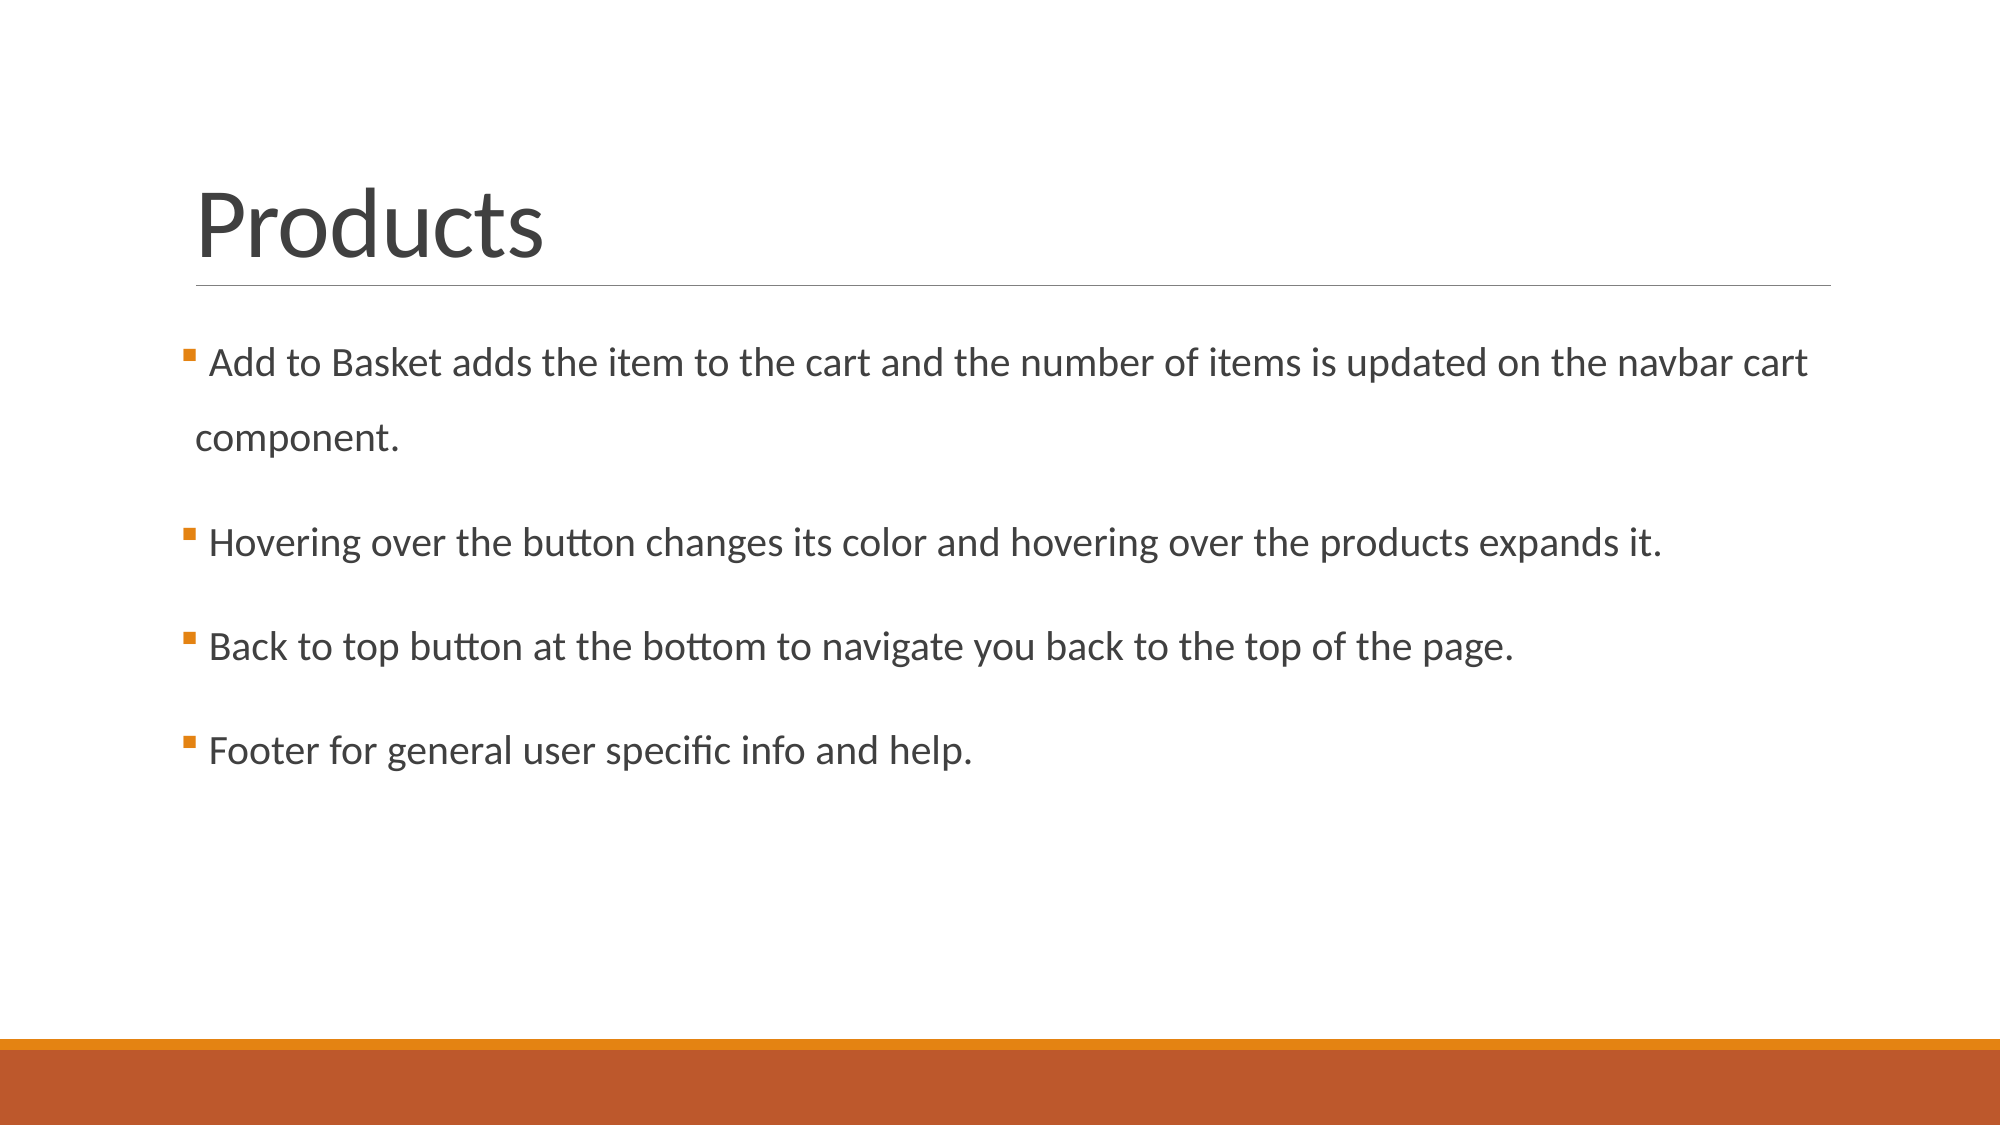

# Products
 Add to Basket adds the item to the cart and the number of items is updated on the navbar cart component.
 Hovering over the button changes its color and hovering over the products expands it.
 Back to top button at the bottom to navigate you back to the top of the page.
 Footer for general user specific info and help.